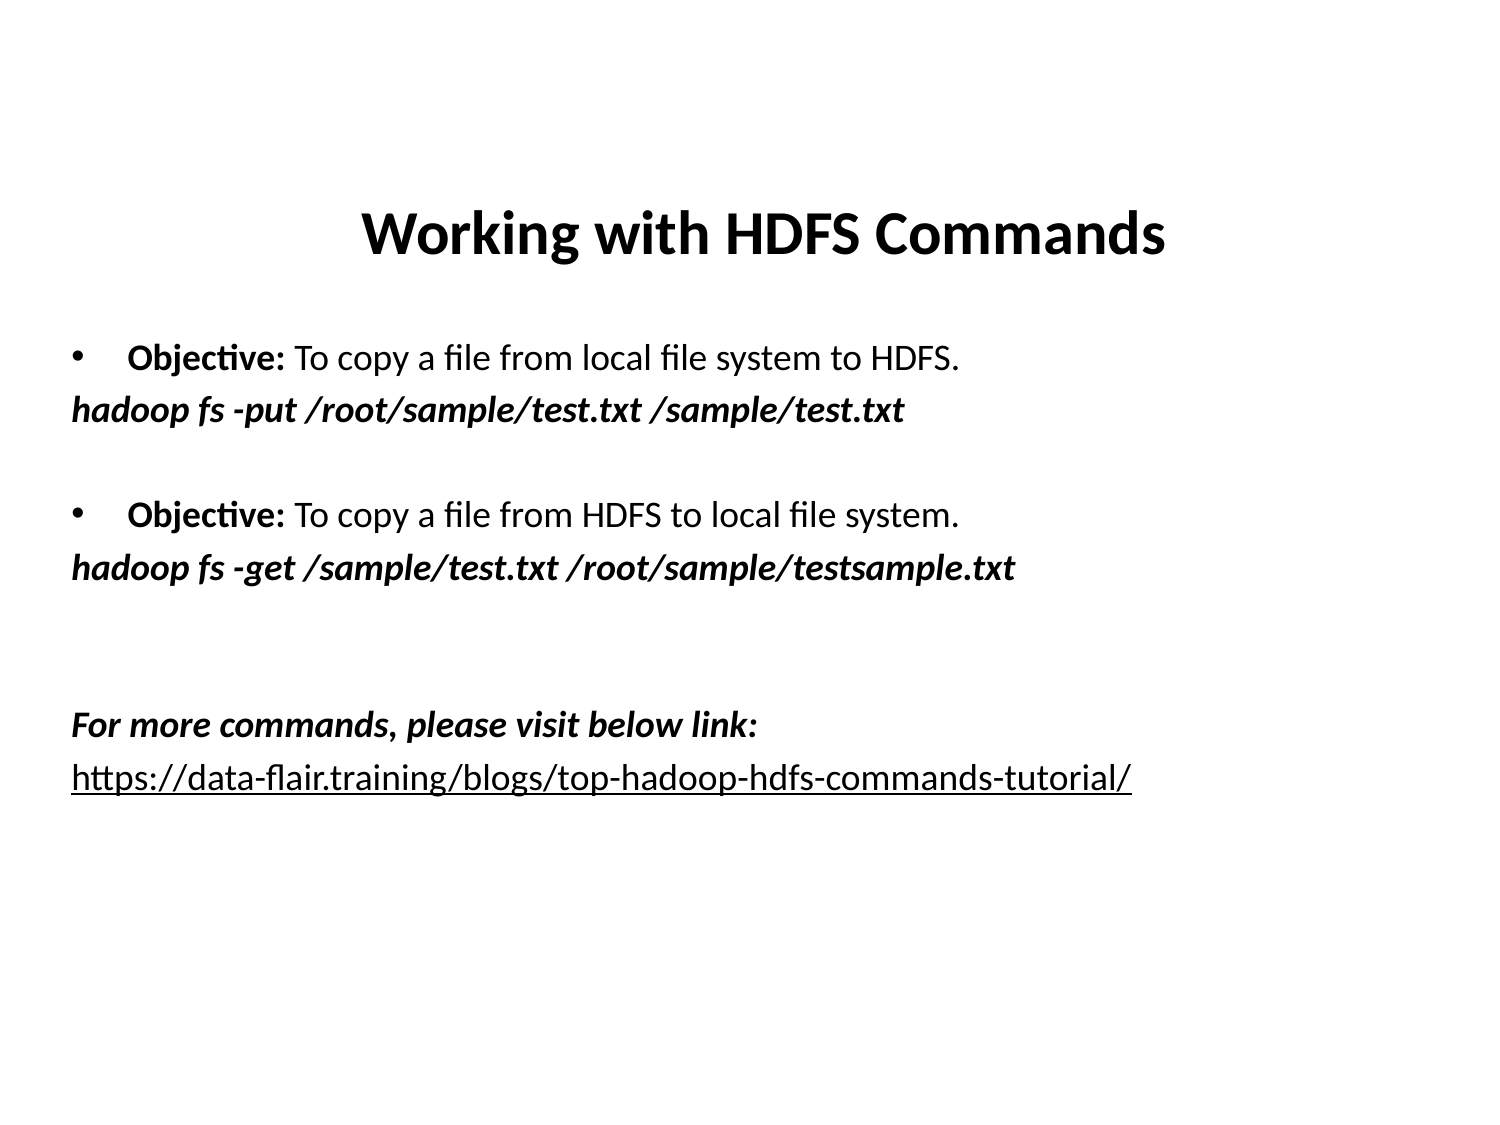

# Working with HDFS Commands
Objective: To copy a file from local file system to HDFS.
hadoop fs -put /root/sample/test.txt /sample/test.txt

Objective: To copy a file from HDFS to local file system.
hadoop fs -get /sample/test.txt /root/sample/testsample.txt

For more commands, please visit below link:
https://data-flair.training/blogs/top-hadoop-hdfs-commands-tutorial/